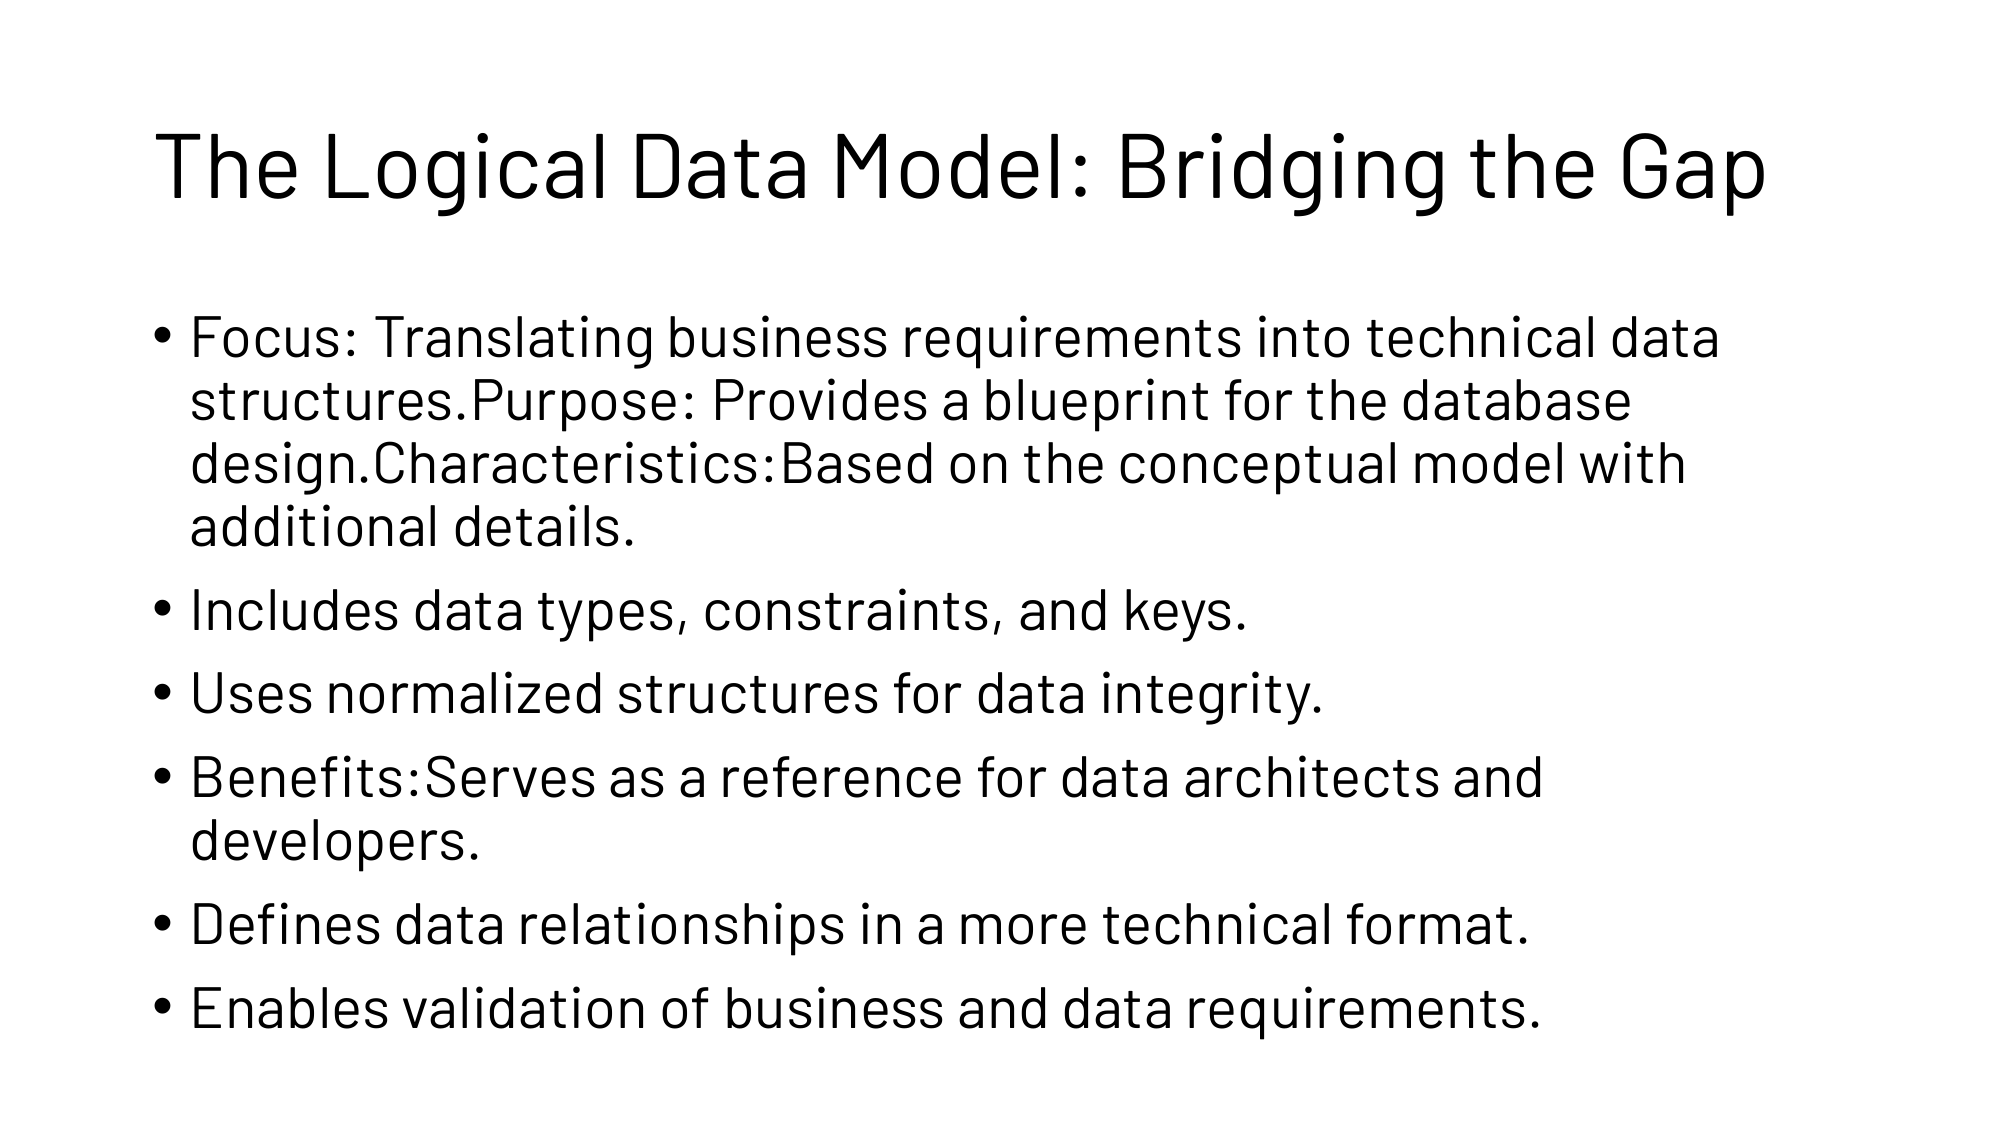

# The Logical Data Model: Bridging the Gap
Focus: Translating business requirements into technical data structures.Purpose: Provides a blueprint for the database design.Characteristics:Based on the conceptual model with additional details.
Includes data types, constraints, and keys.
Uses normalized structures for data integrity.
Benefits:Serves as a reference for data architects and developers.
Defines data relationships in a more technical format.
Enables validation of business and data requirements.